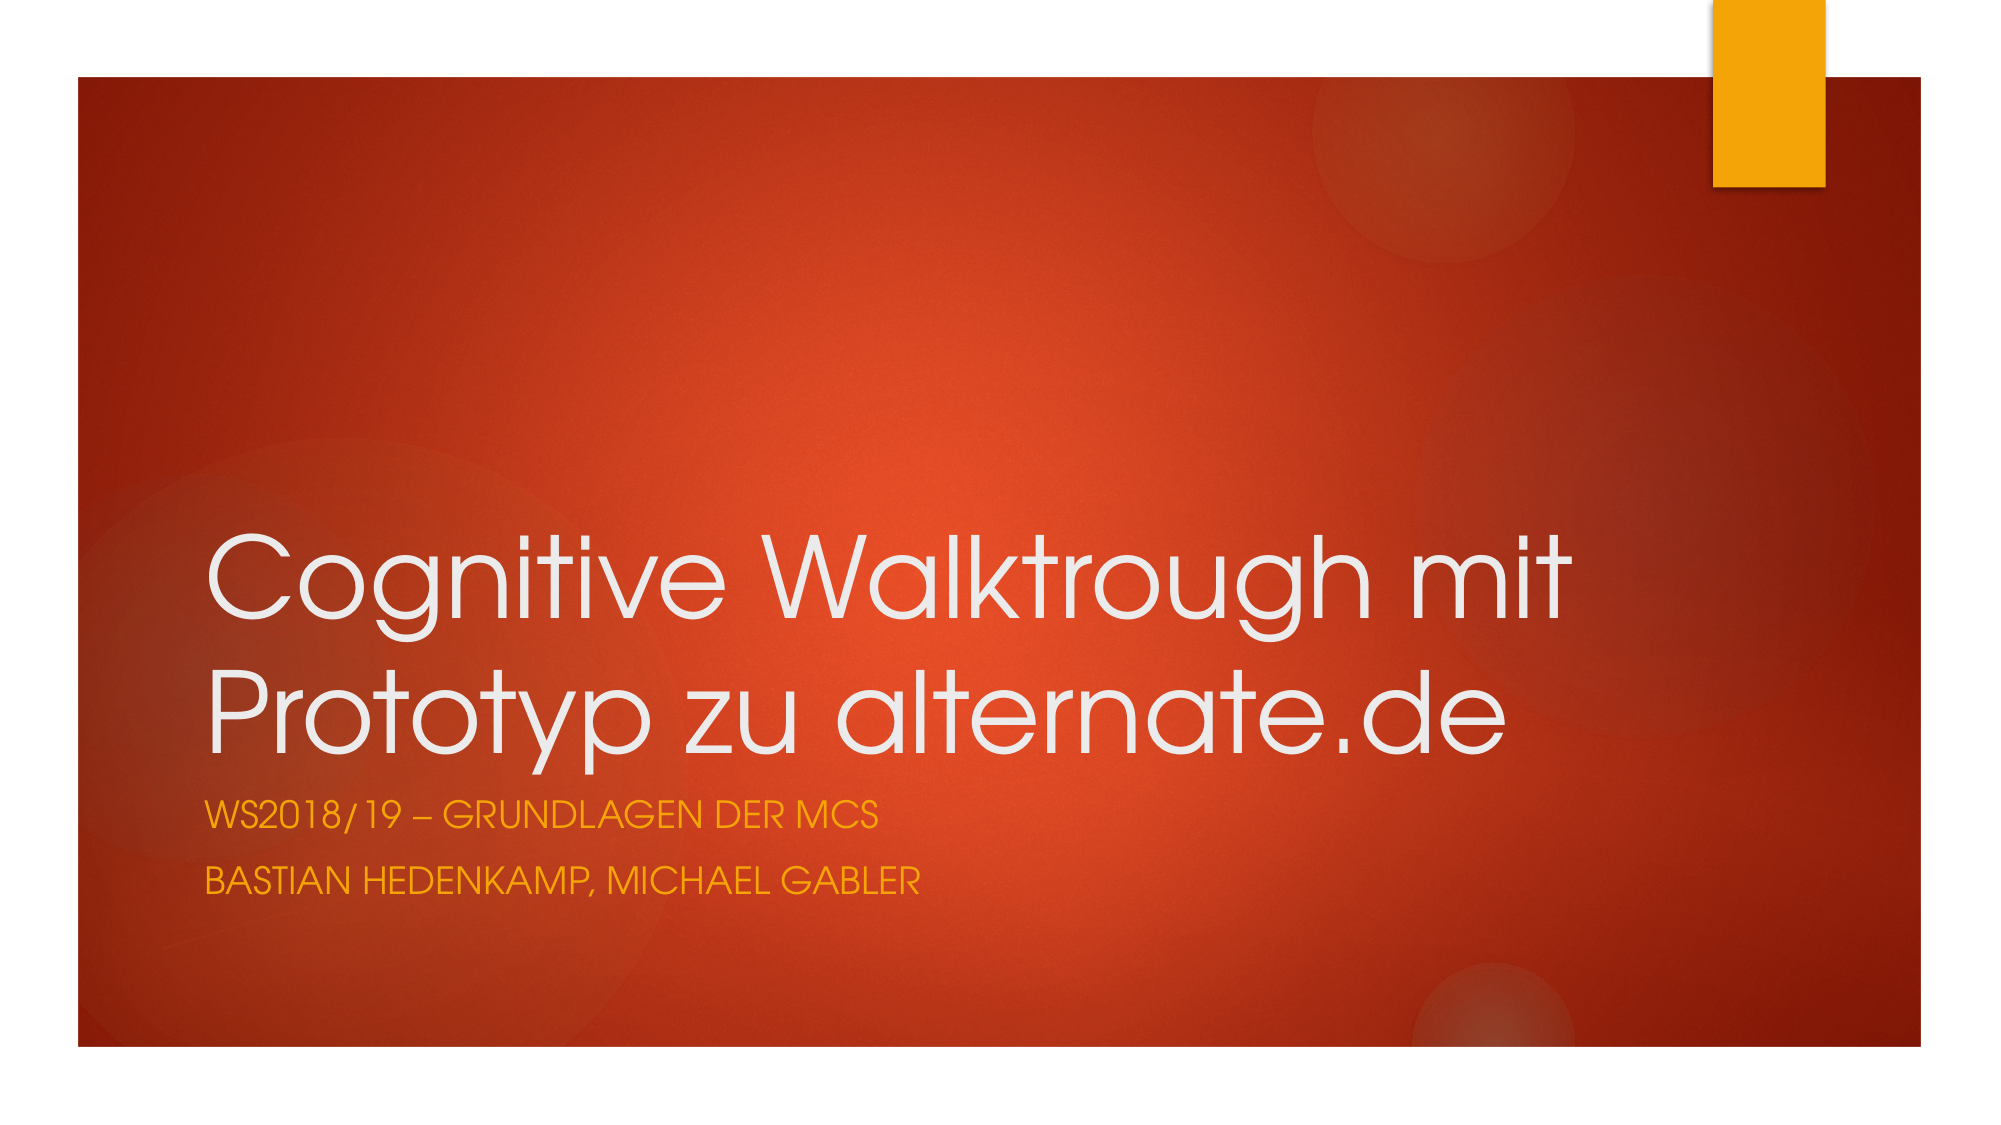

# Cognitive Walktrough mit Prototyp zu alternate.de
WS2018/19 – Grundlagen der MCS
Bastian Hedenkamp, Michael Gabler